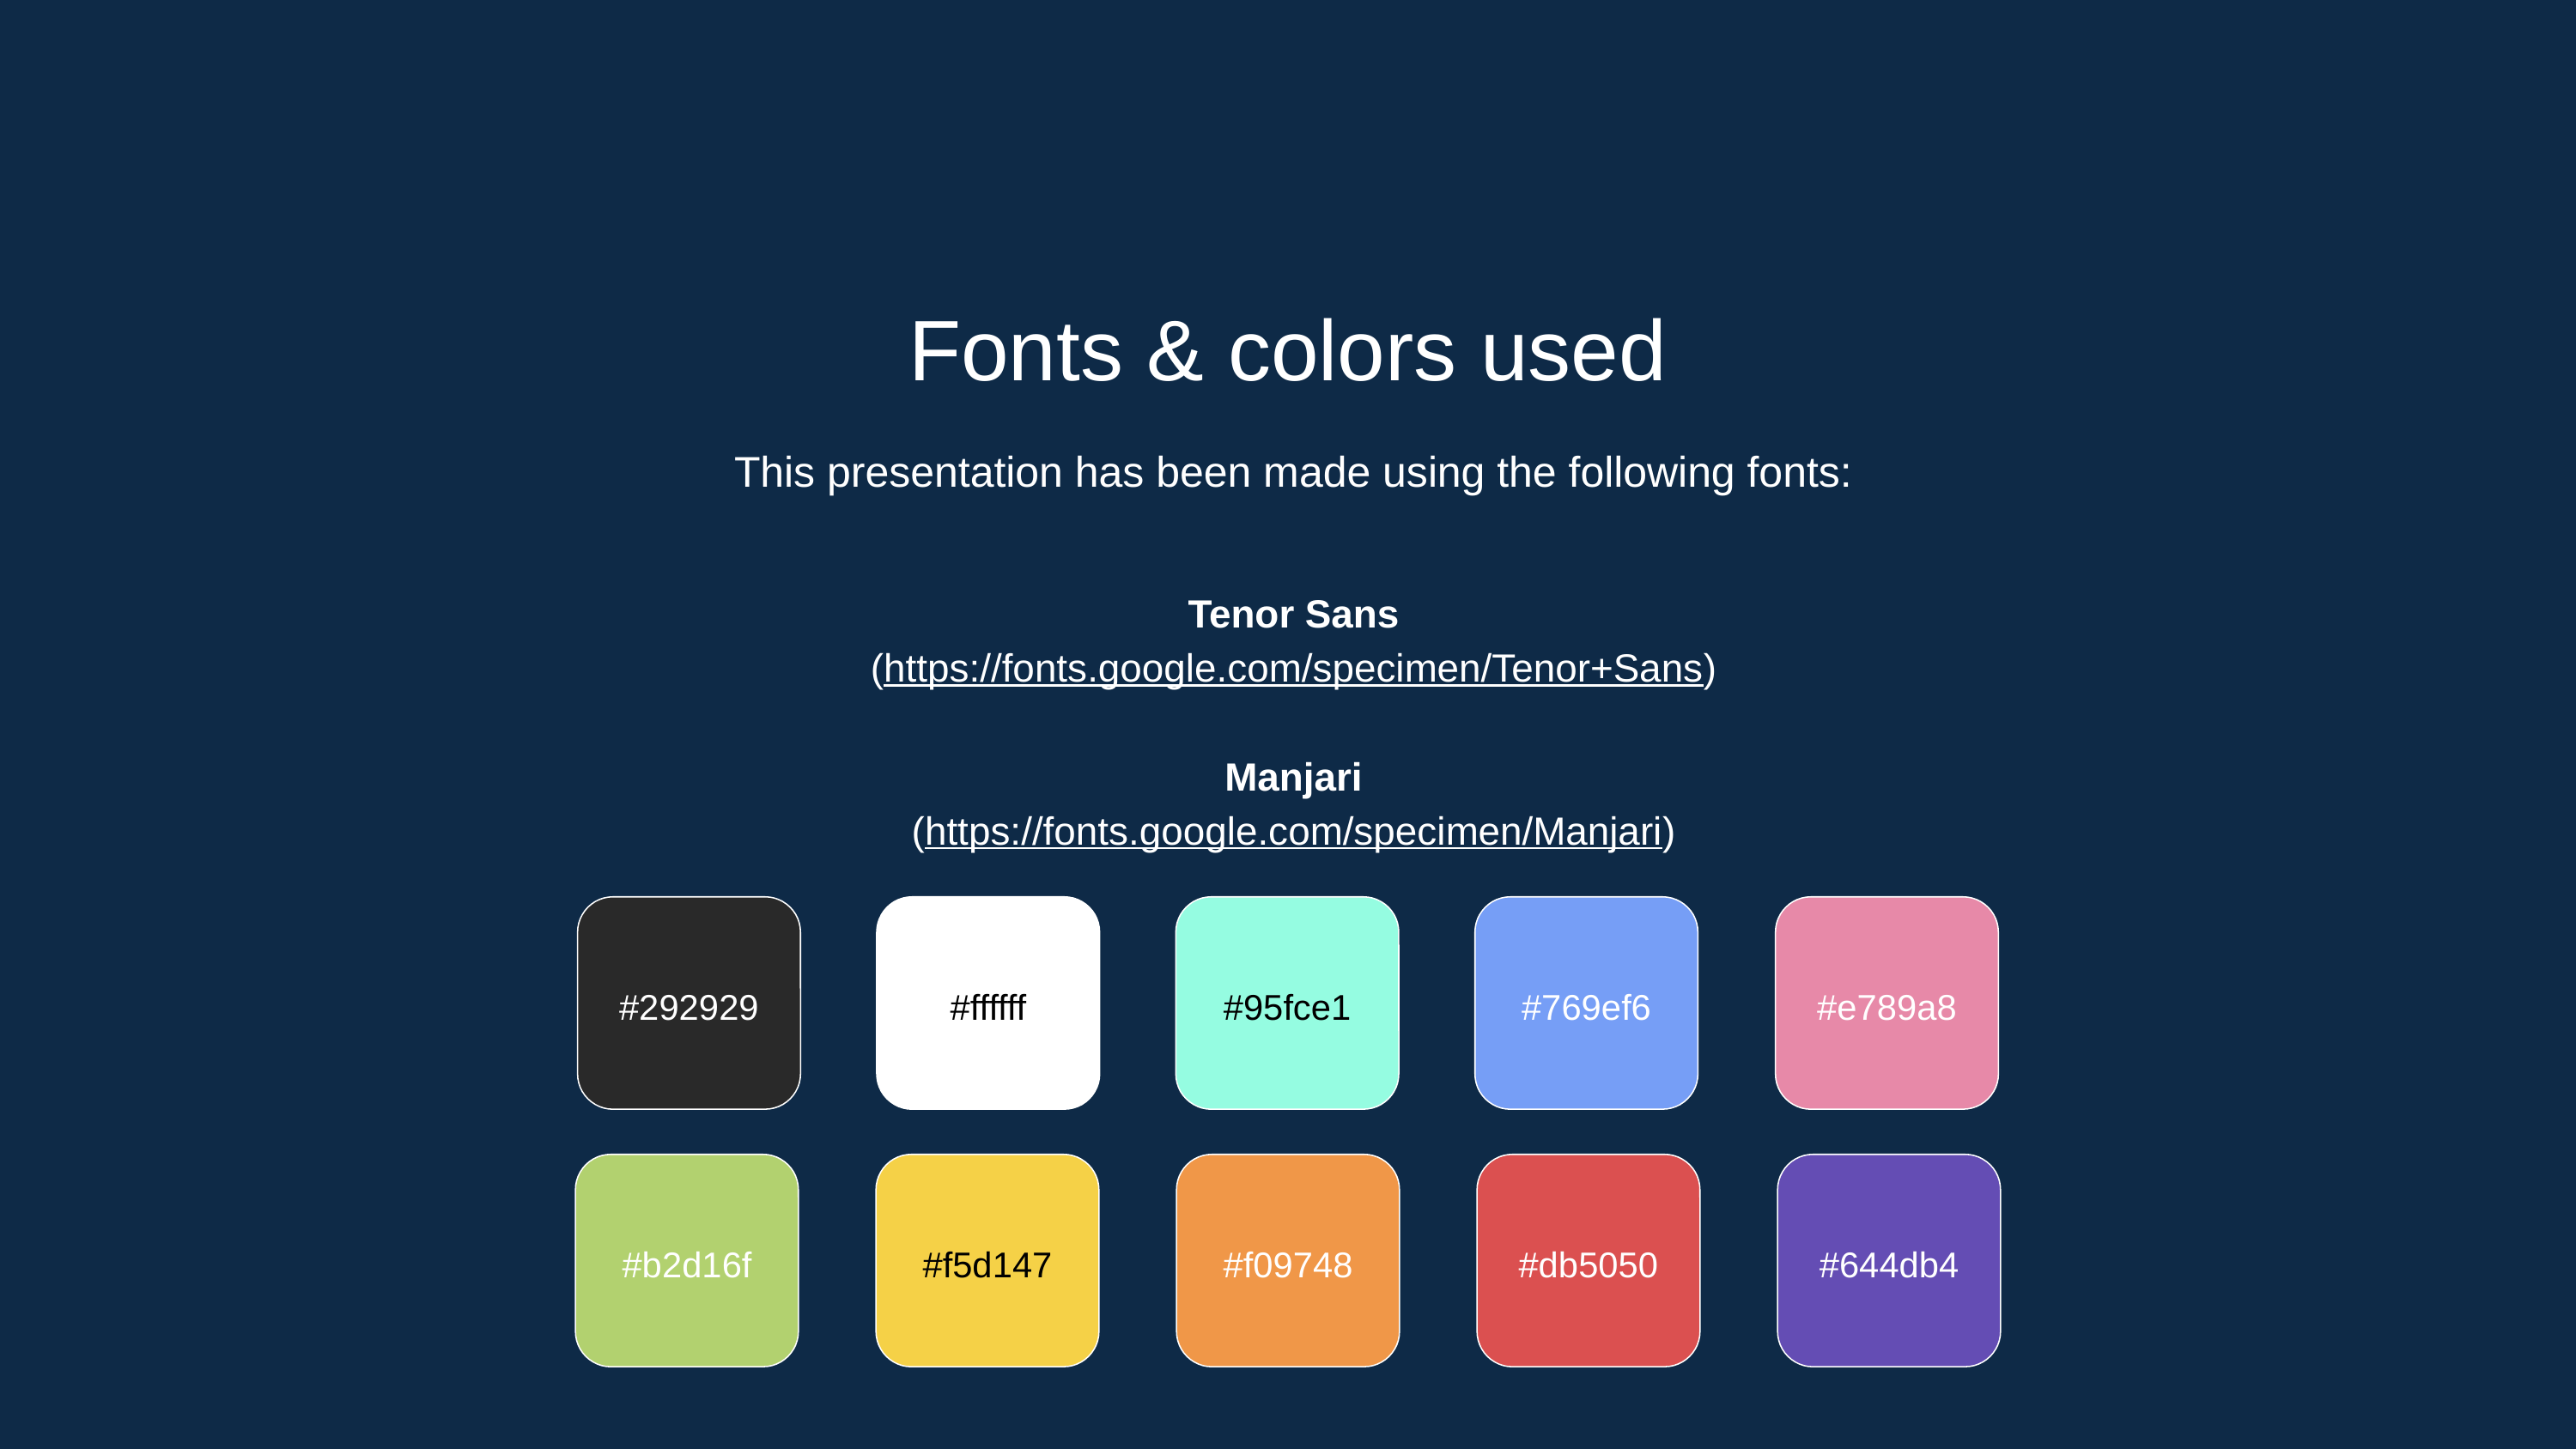

Fonts & colors used
This presentation has been made using the following fonts:

Tenor Sans
(https://fonts.google.com/specimen/Tenor+Sans)

Manjari
(https://fonts.google.com/specimen/Manjari)

#292929
#ffffff
#95fce1
#769ef6
#e789a8

#b2d16f
#f5d147
#f09748
#db5050
#644db4